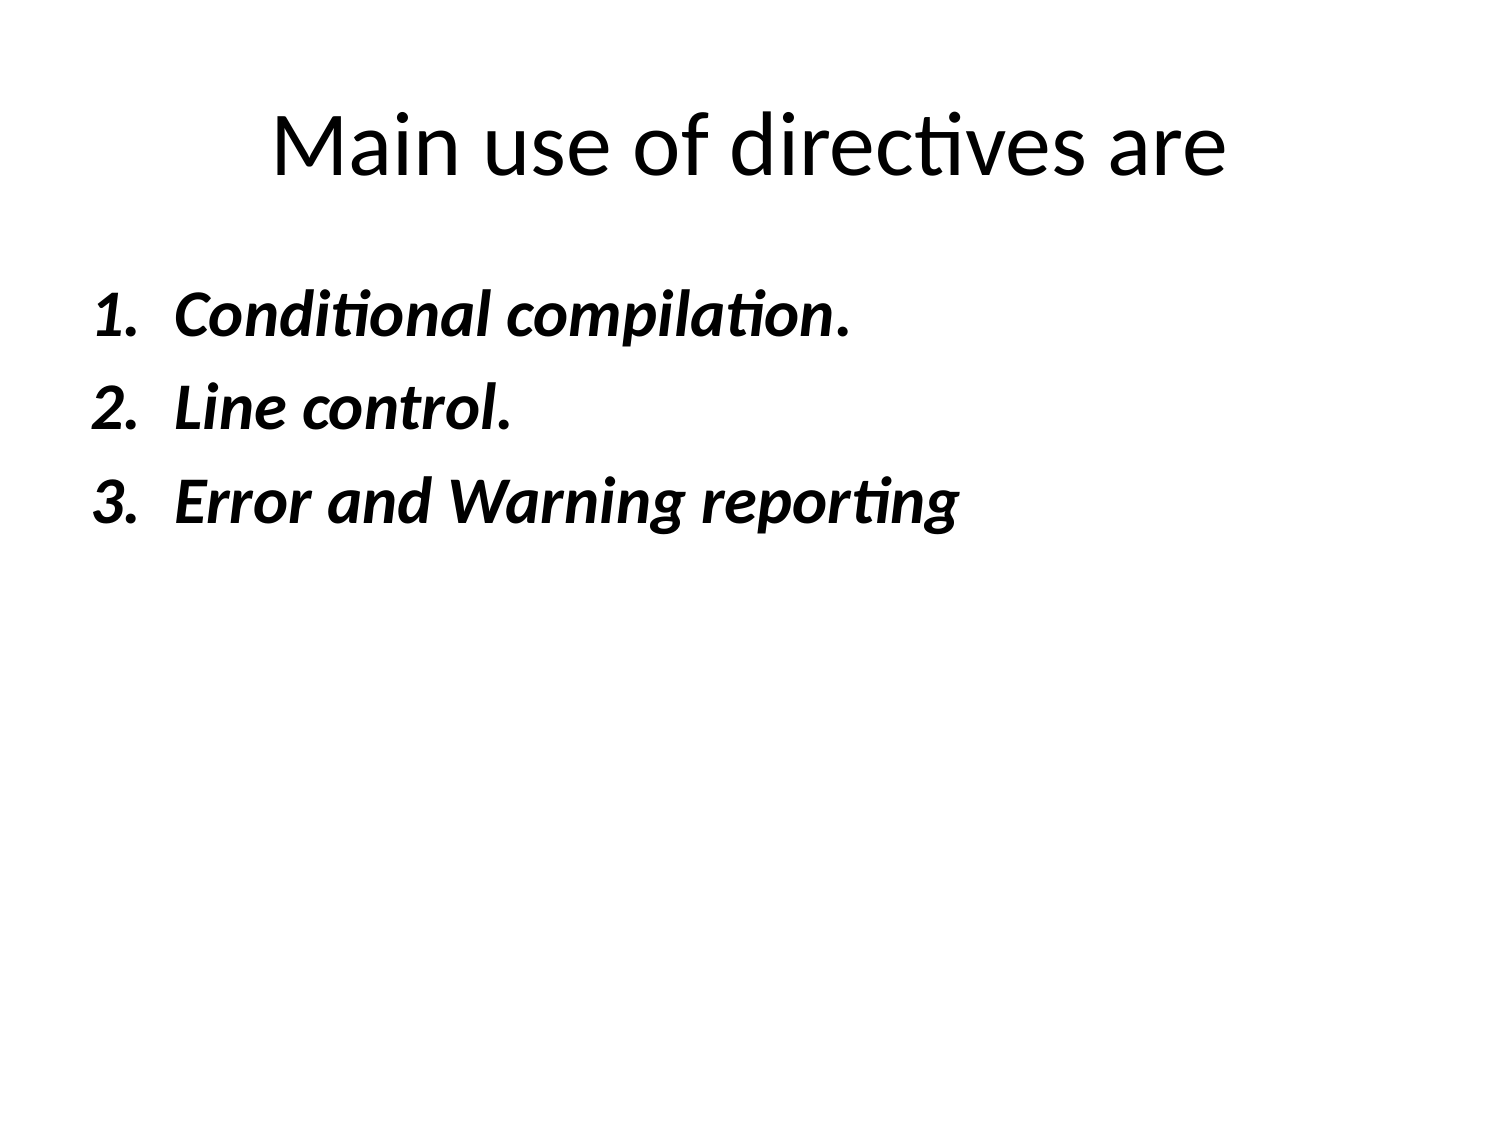

# Main use of directives are
Conditional compilation.
Line control.
Error and Warning reporting